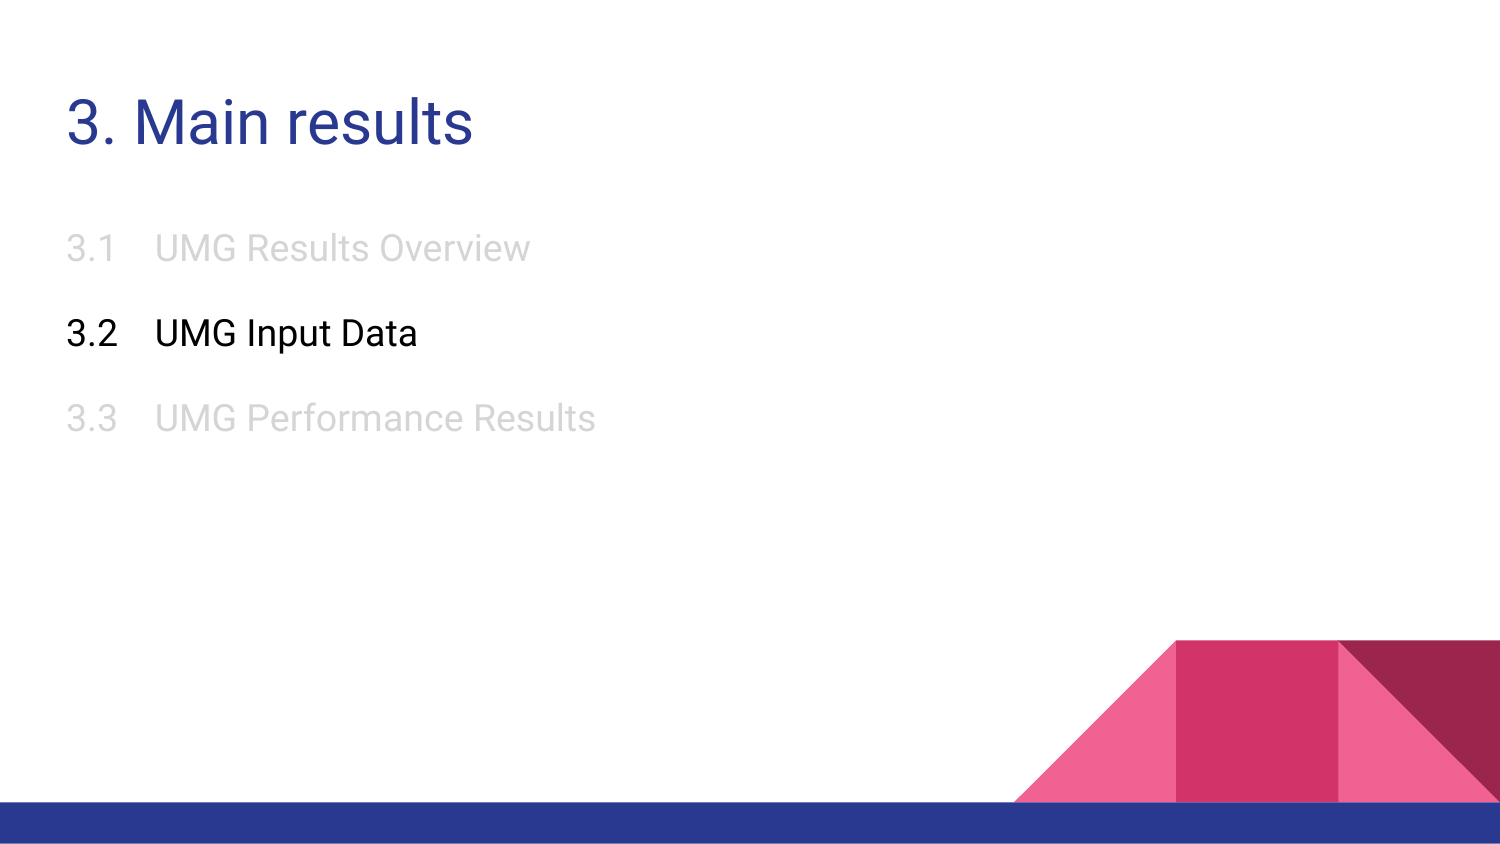

# 3. Main results
3.1    UMG Results Overview
3.2    UMG Input Data
3.3    UMG Performance Results